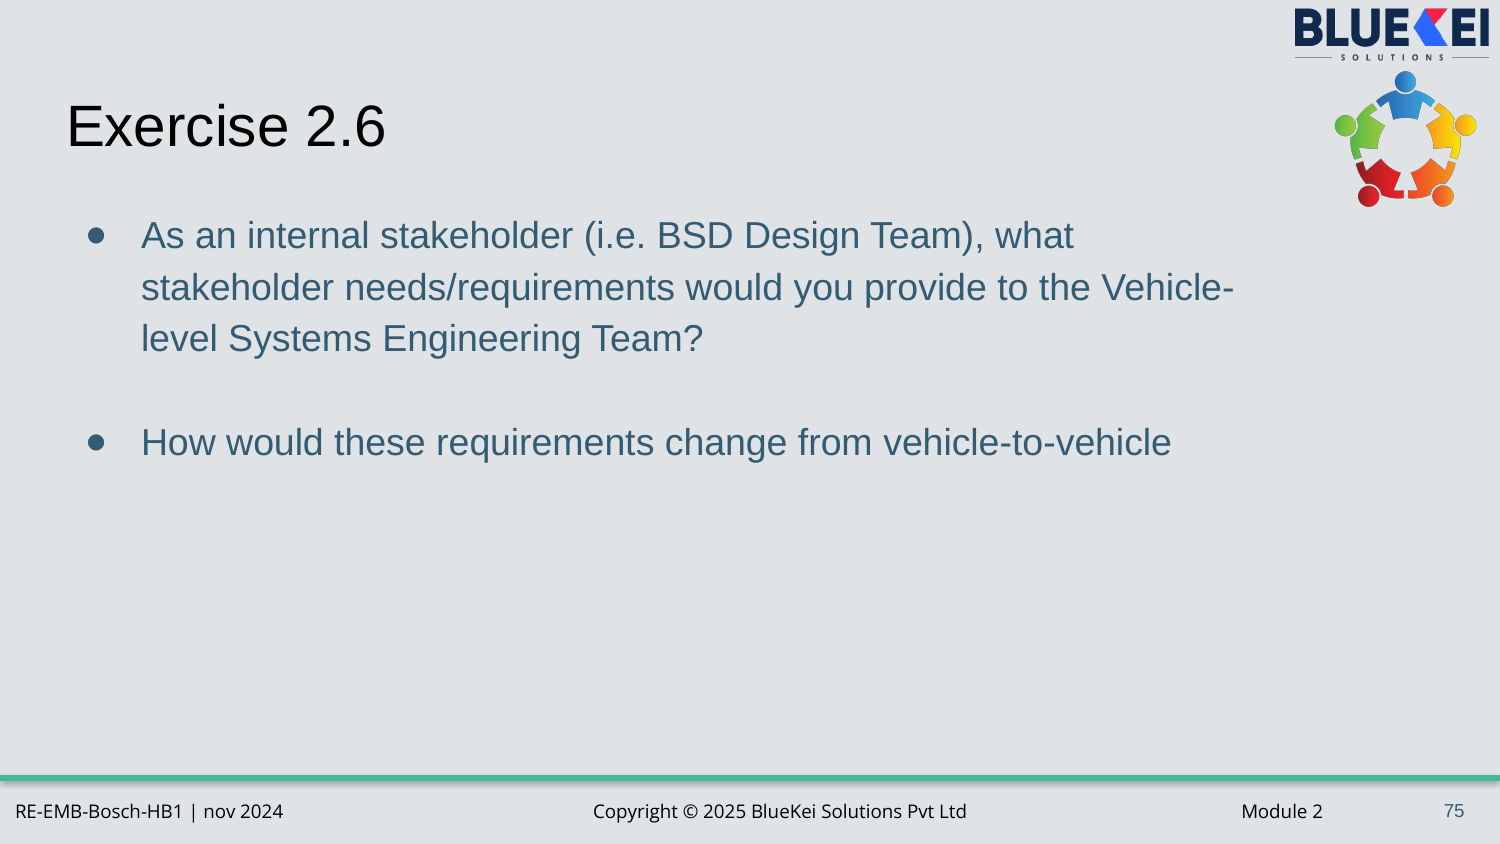

# Exercise 2.6
As an internal stakeholder (i.e. BSD Design Team), what stakeholder needs/requirements would you provide to the Vehicle-level Systems Engineering Team?

How would these requirements change from vehicle-to-vehicle
75